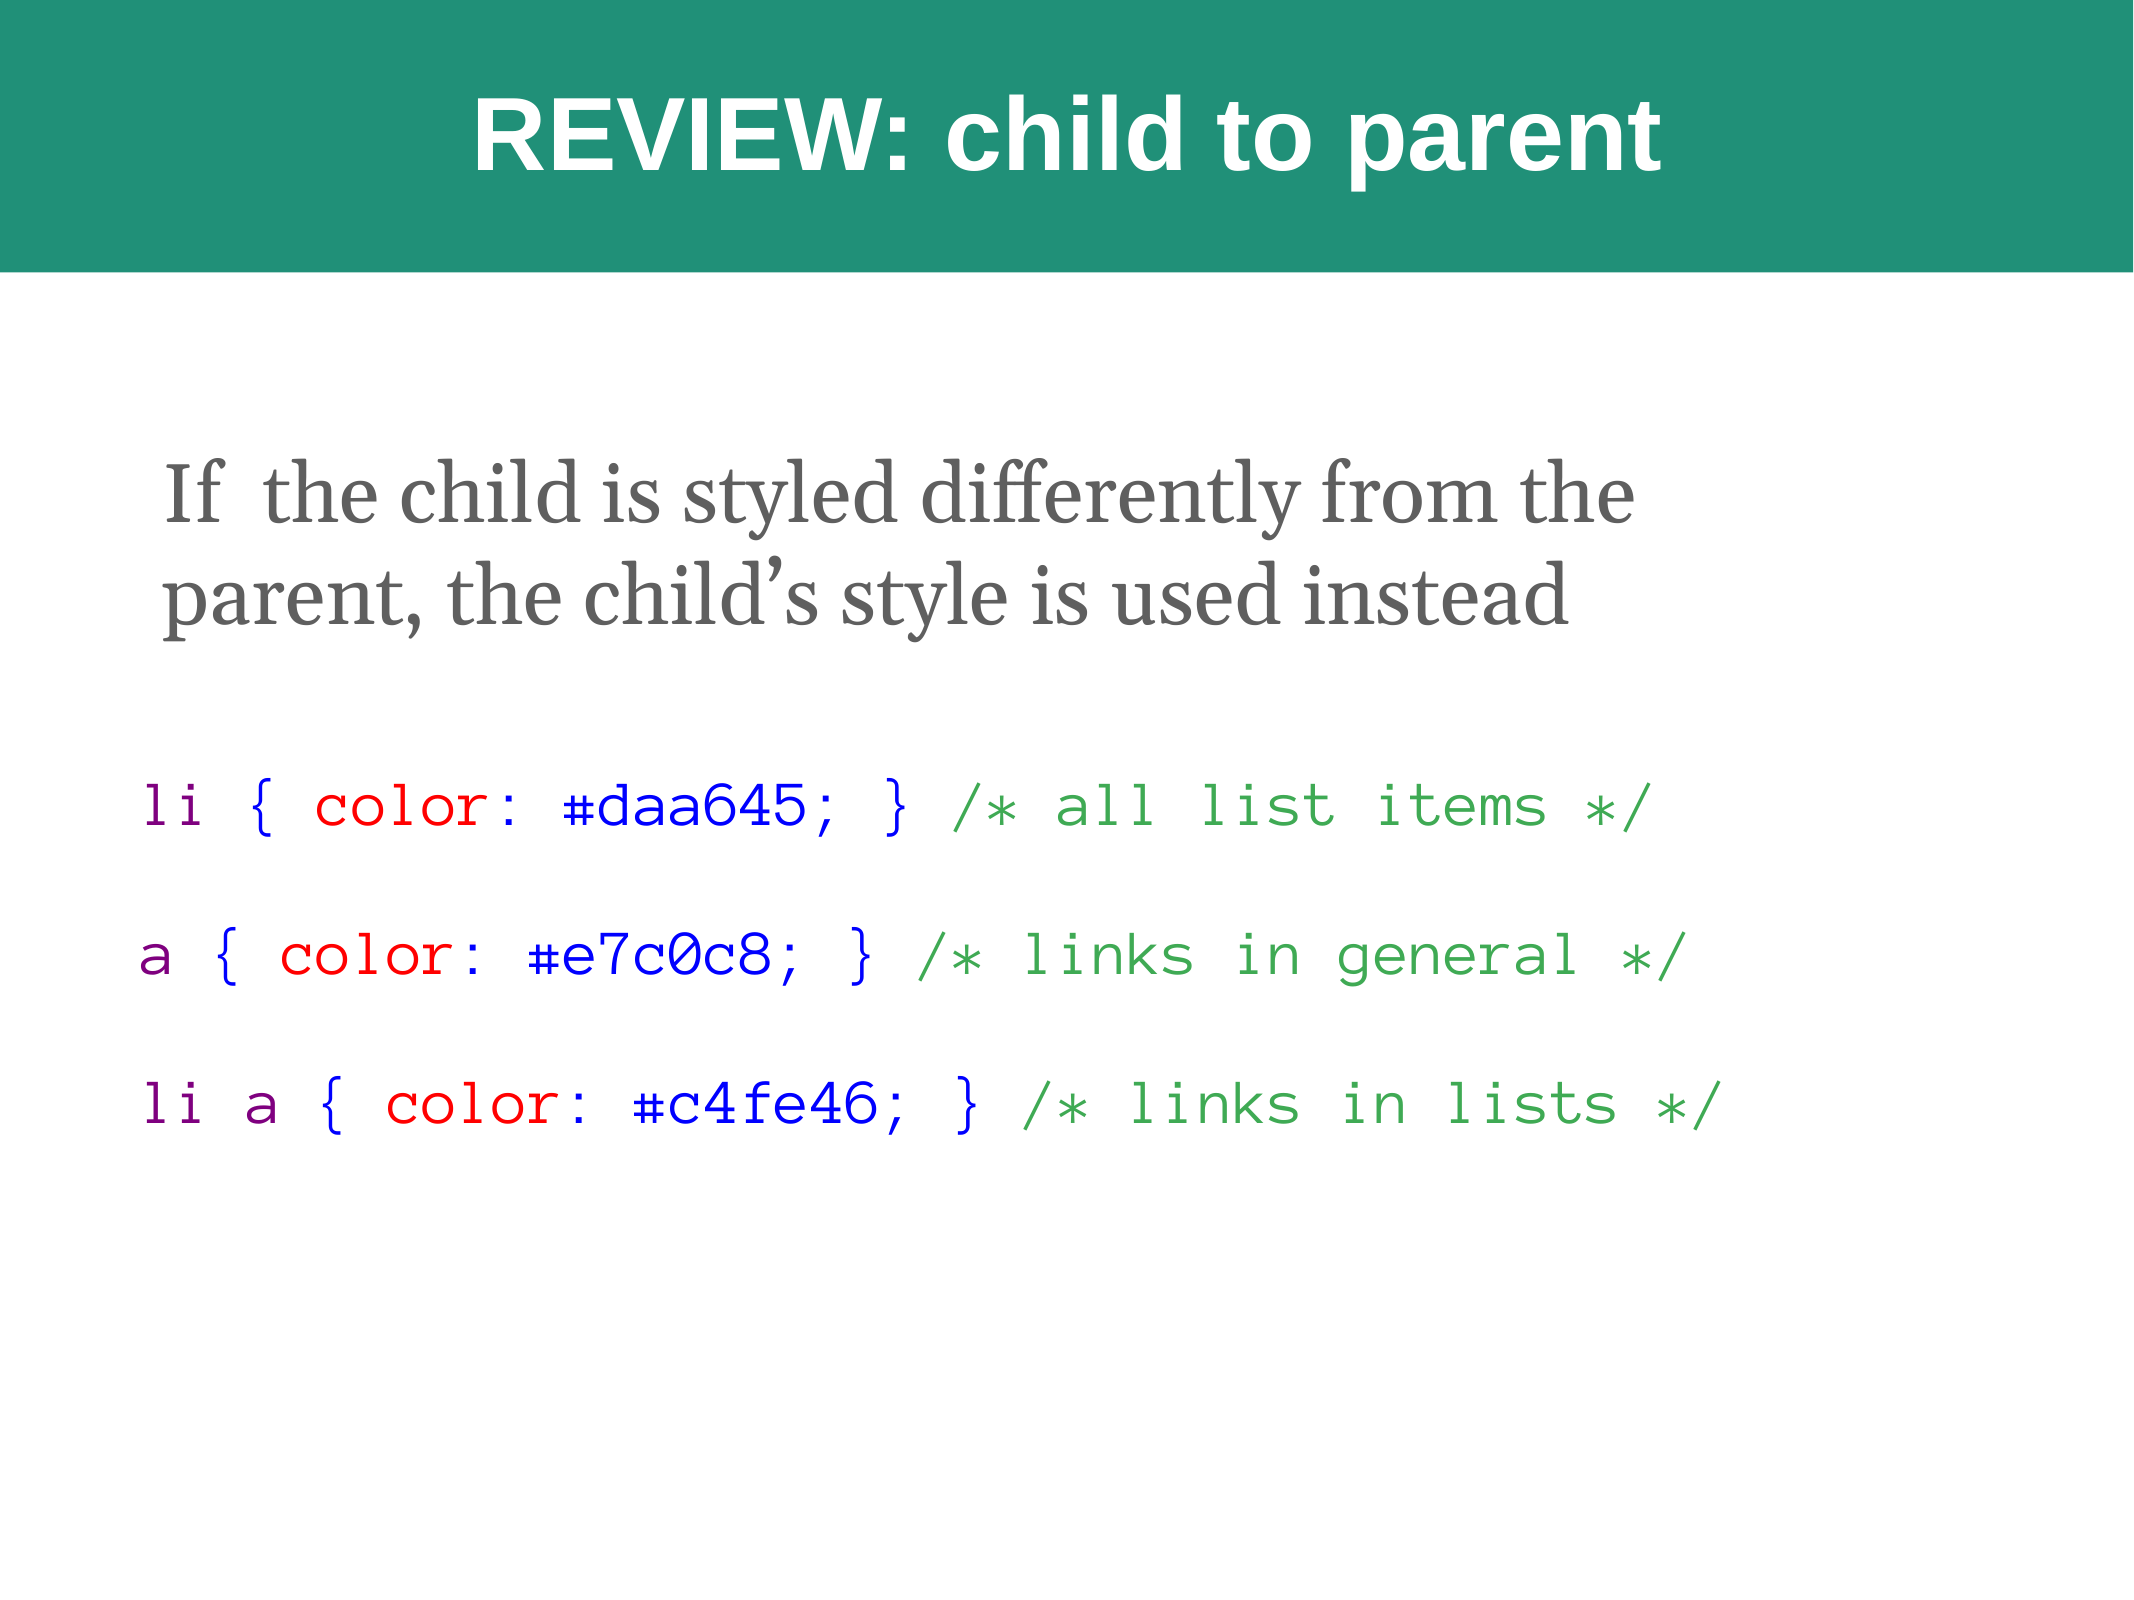

# REVIEW: child to parent
If	the child is styled differently from the parent, the child’s style is used instead

li { color: #daa645; } /* all list items */

a { color: #e7c0c8; } /* links in general */

li a { color: #c4fe46; } /* links in lists */